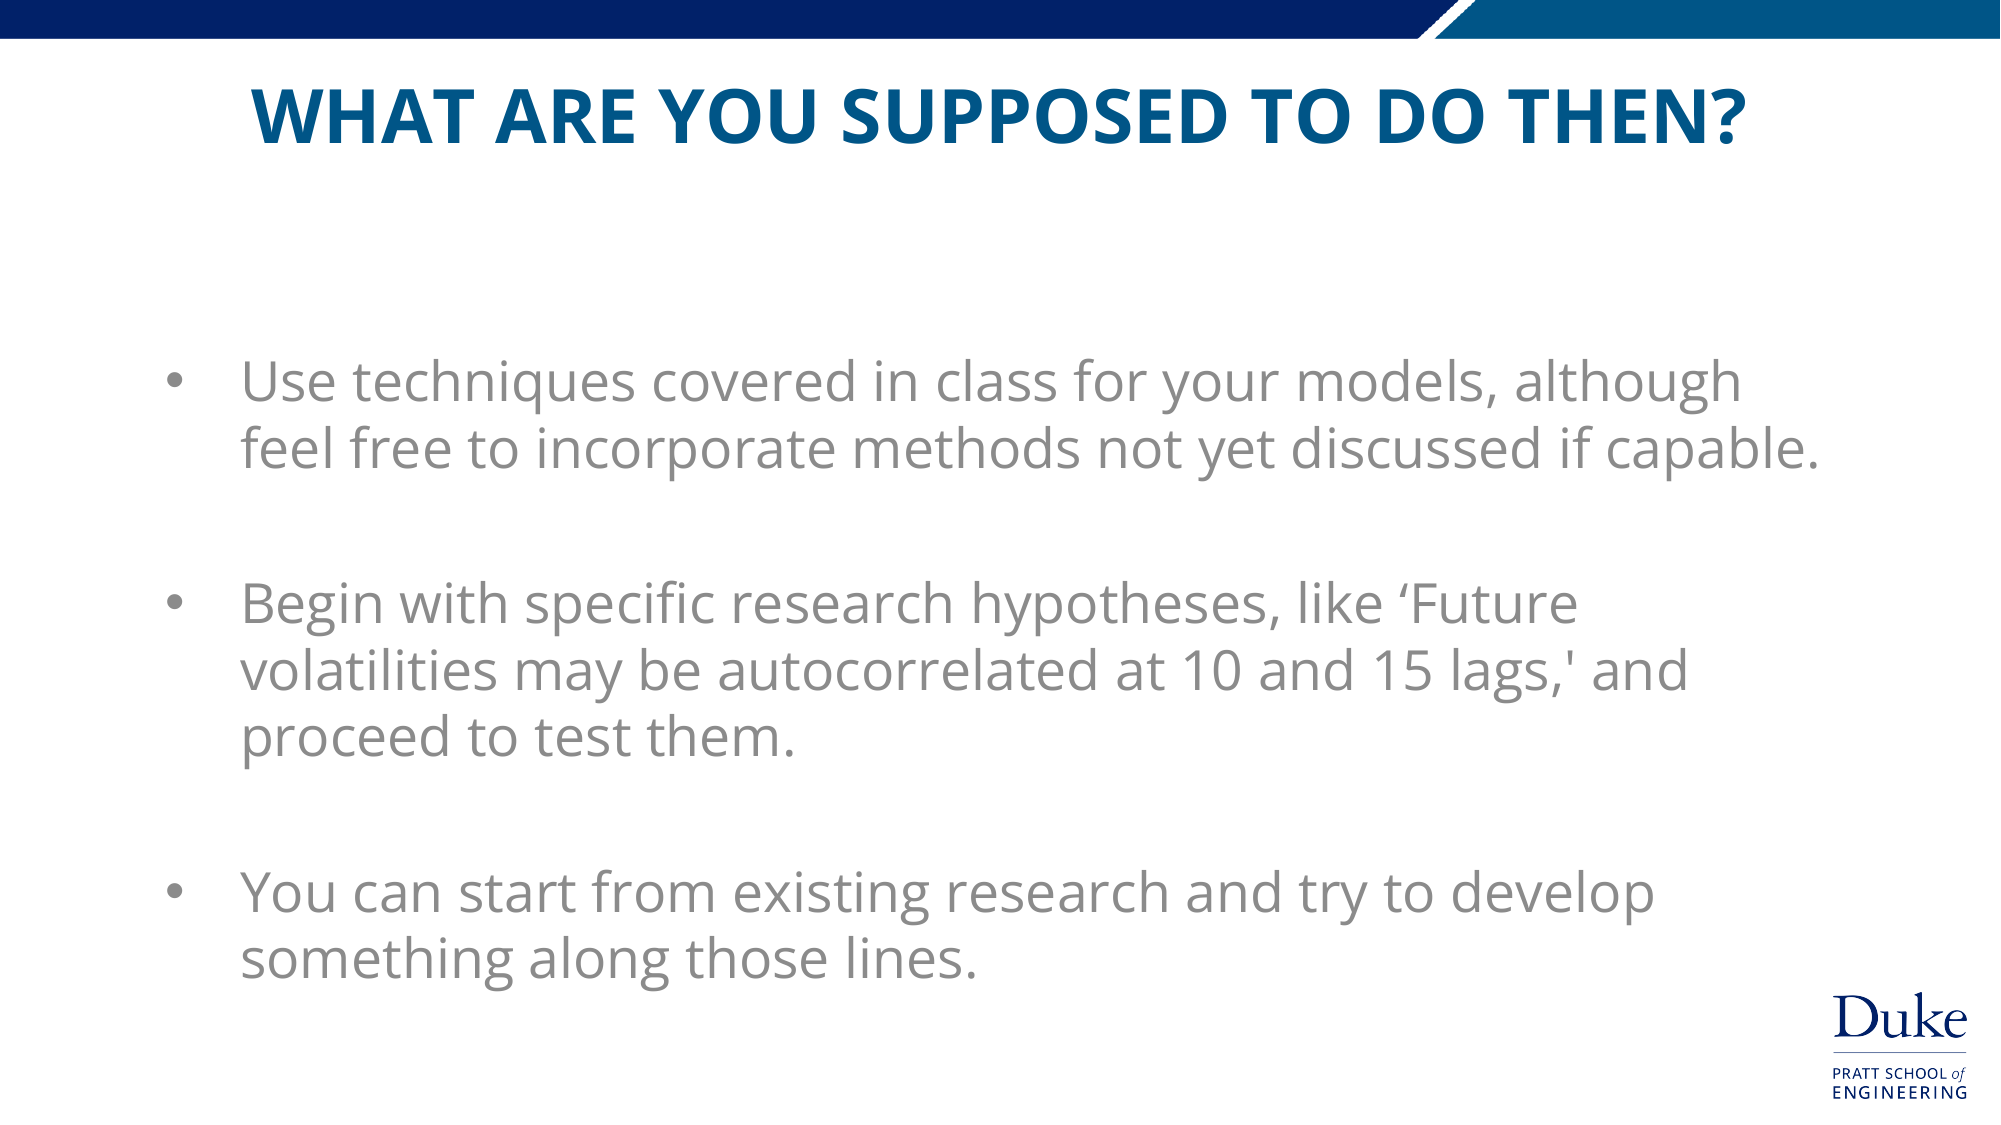

# What are you supposed to do then?
Use techniques covered in class for your models, although feel free to incorporate methods not yet discussed if capable.

Begin with specific research hypotheses, like ‘Future volatilities may be autocorrelated at 10 and 15 lags,' and proceed to test them.

You can start from existing research and try to develop something along those lines.